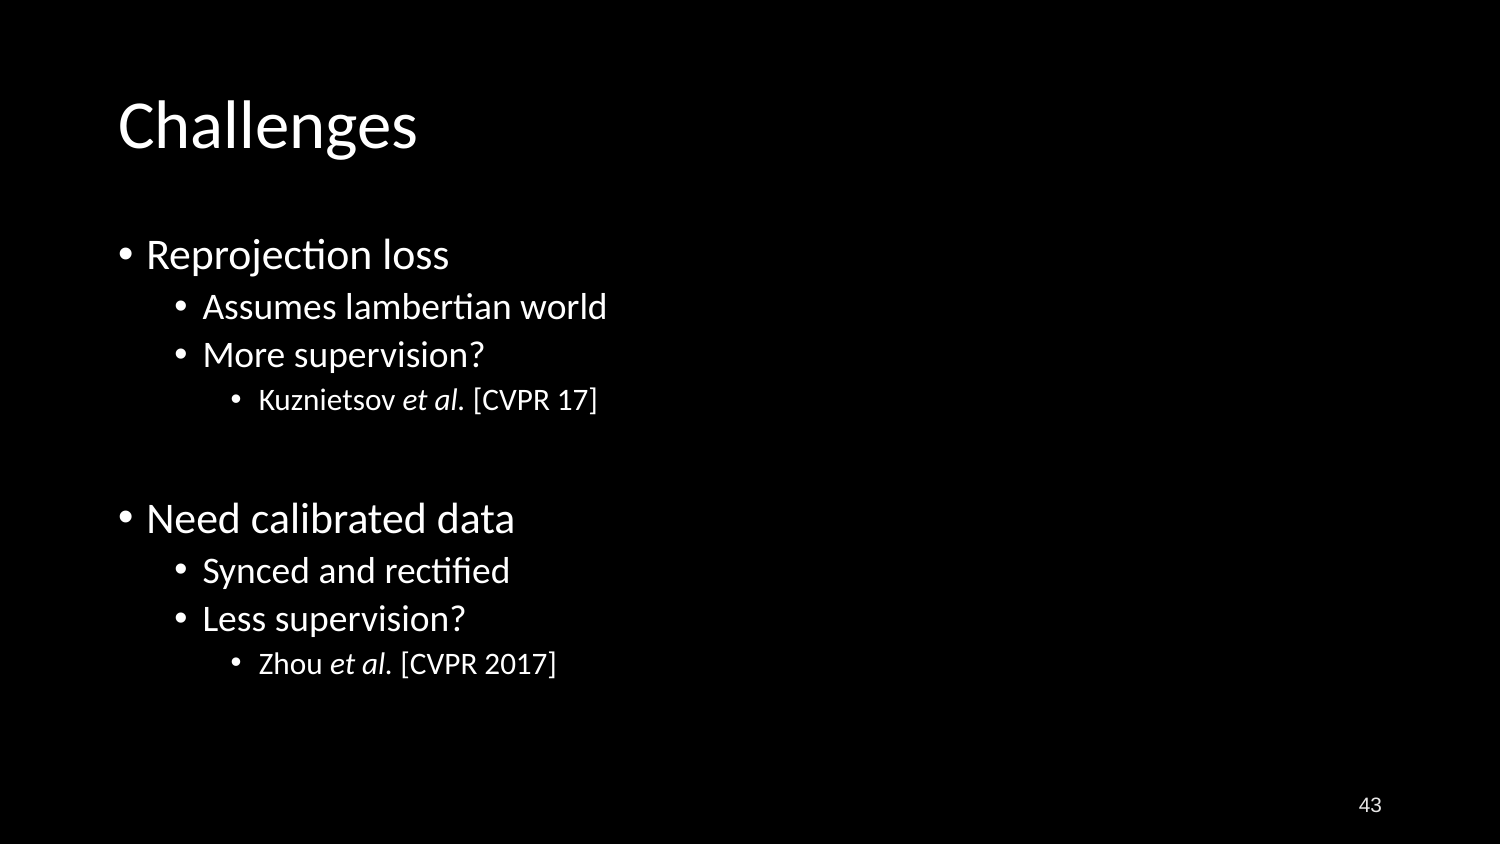

# Challenges
Reprojection loss
Assumes lambertian world
More supervision?
Kuznietsov et al. [CVPR 17]

Need calibrated data
Synced and rectified
Less supervision?
Zhou et al. [CVPR 2017]
43